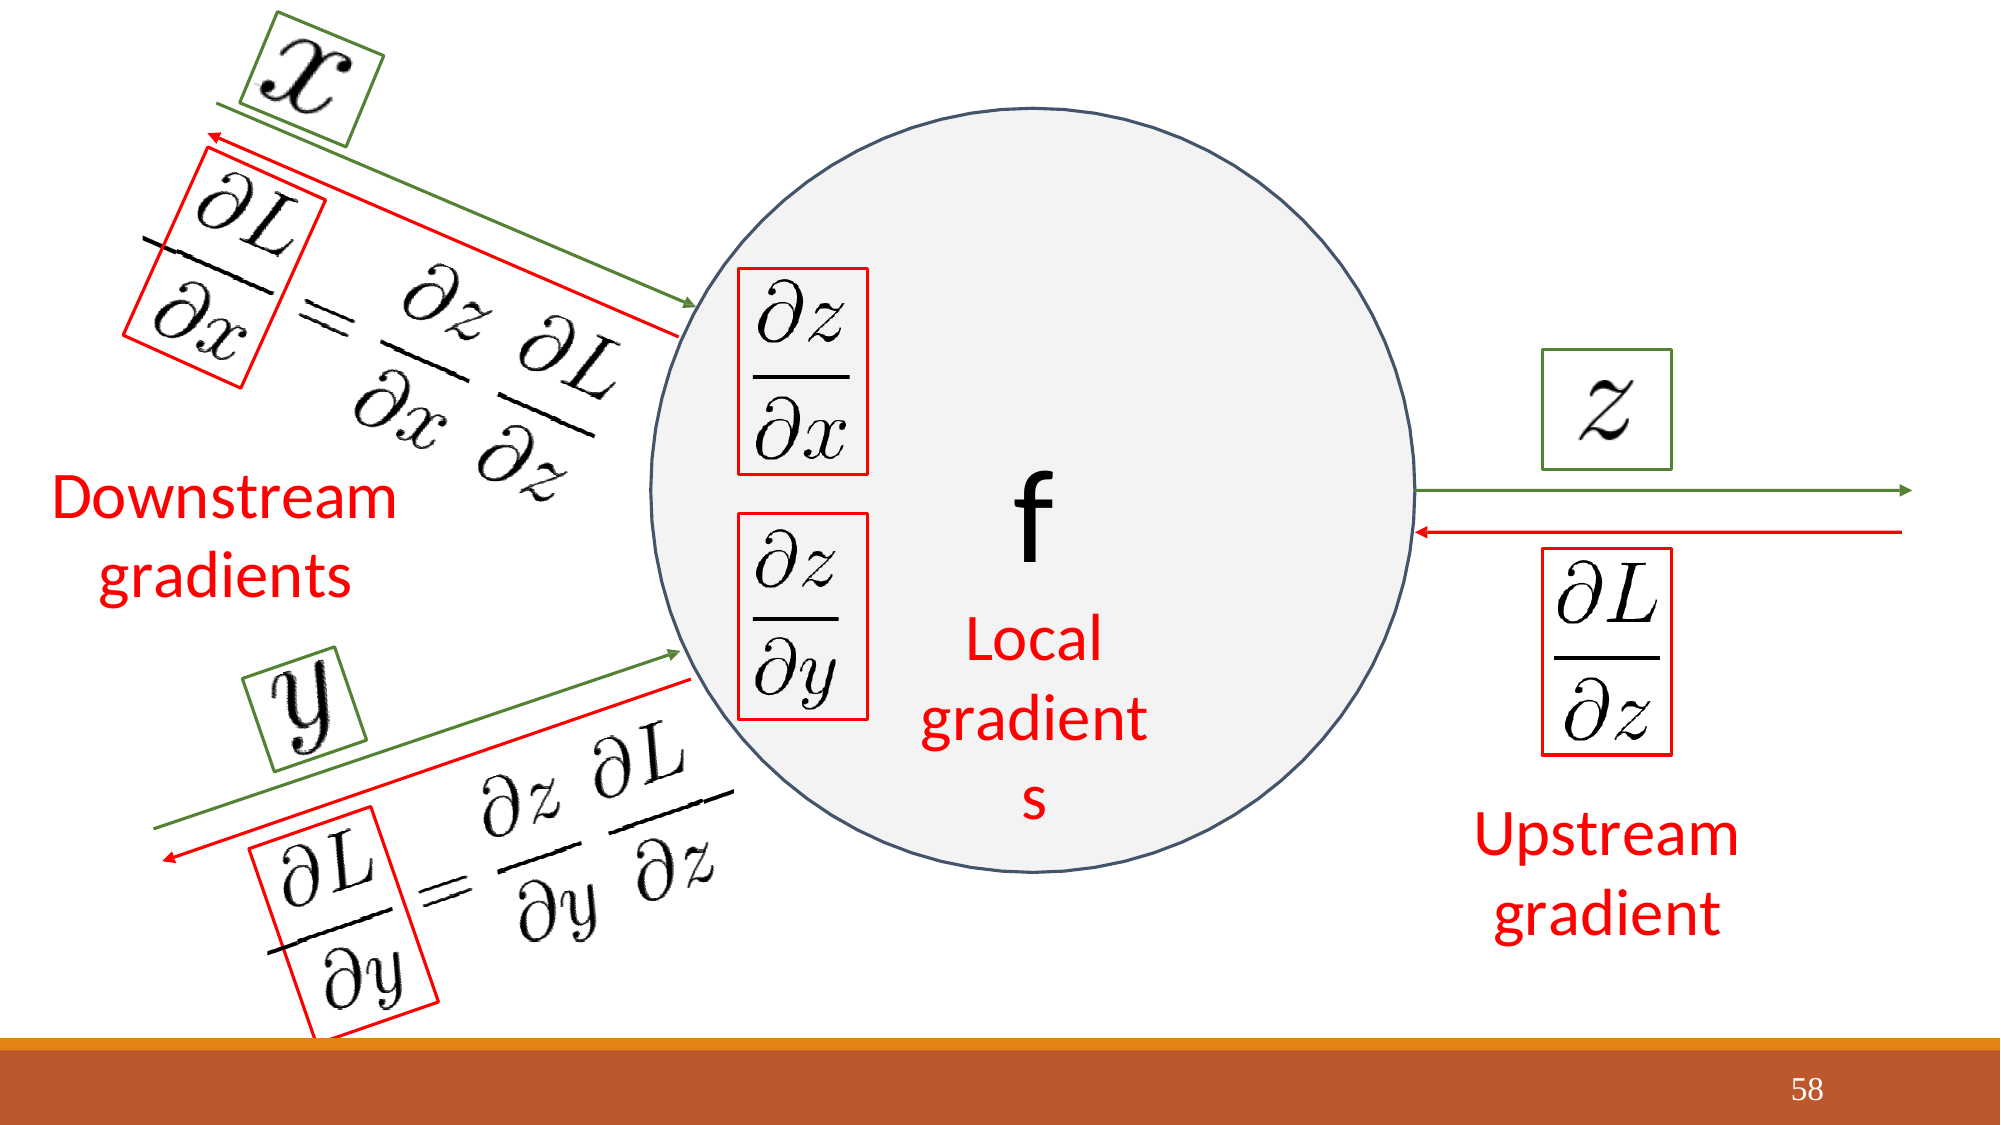

f
Local gradients
Downstream gradients

Upstream gradient

58
Lecture 6 - 30